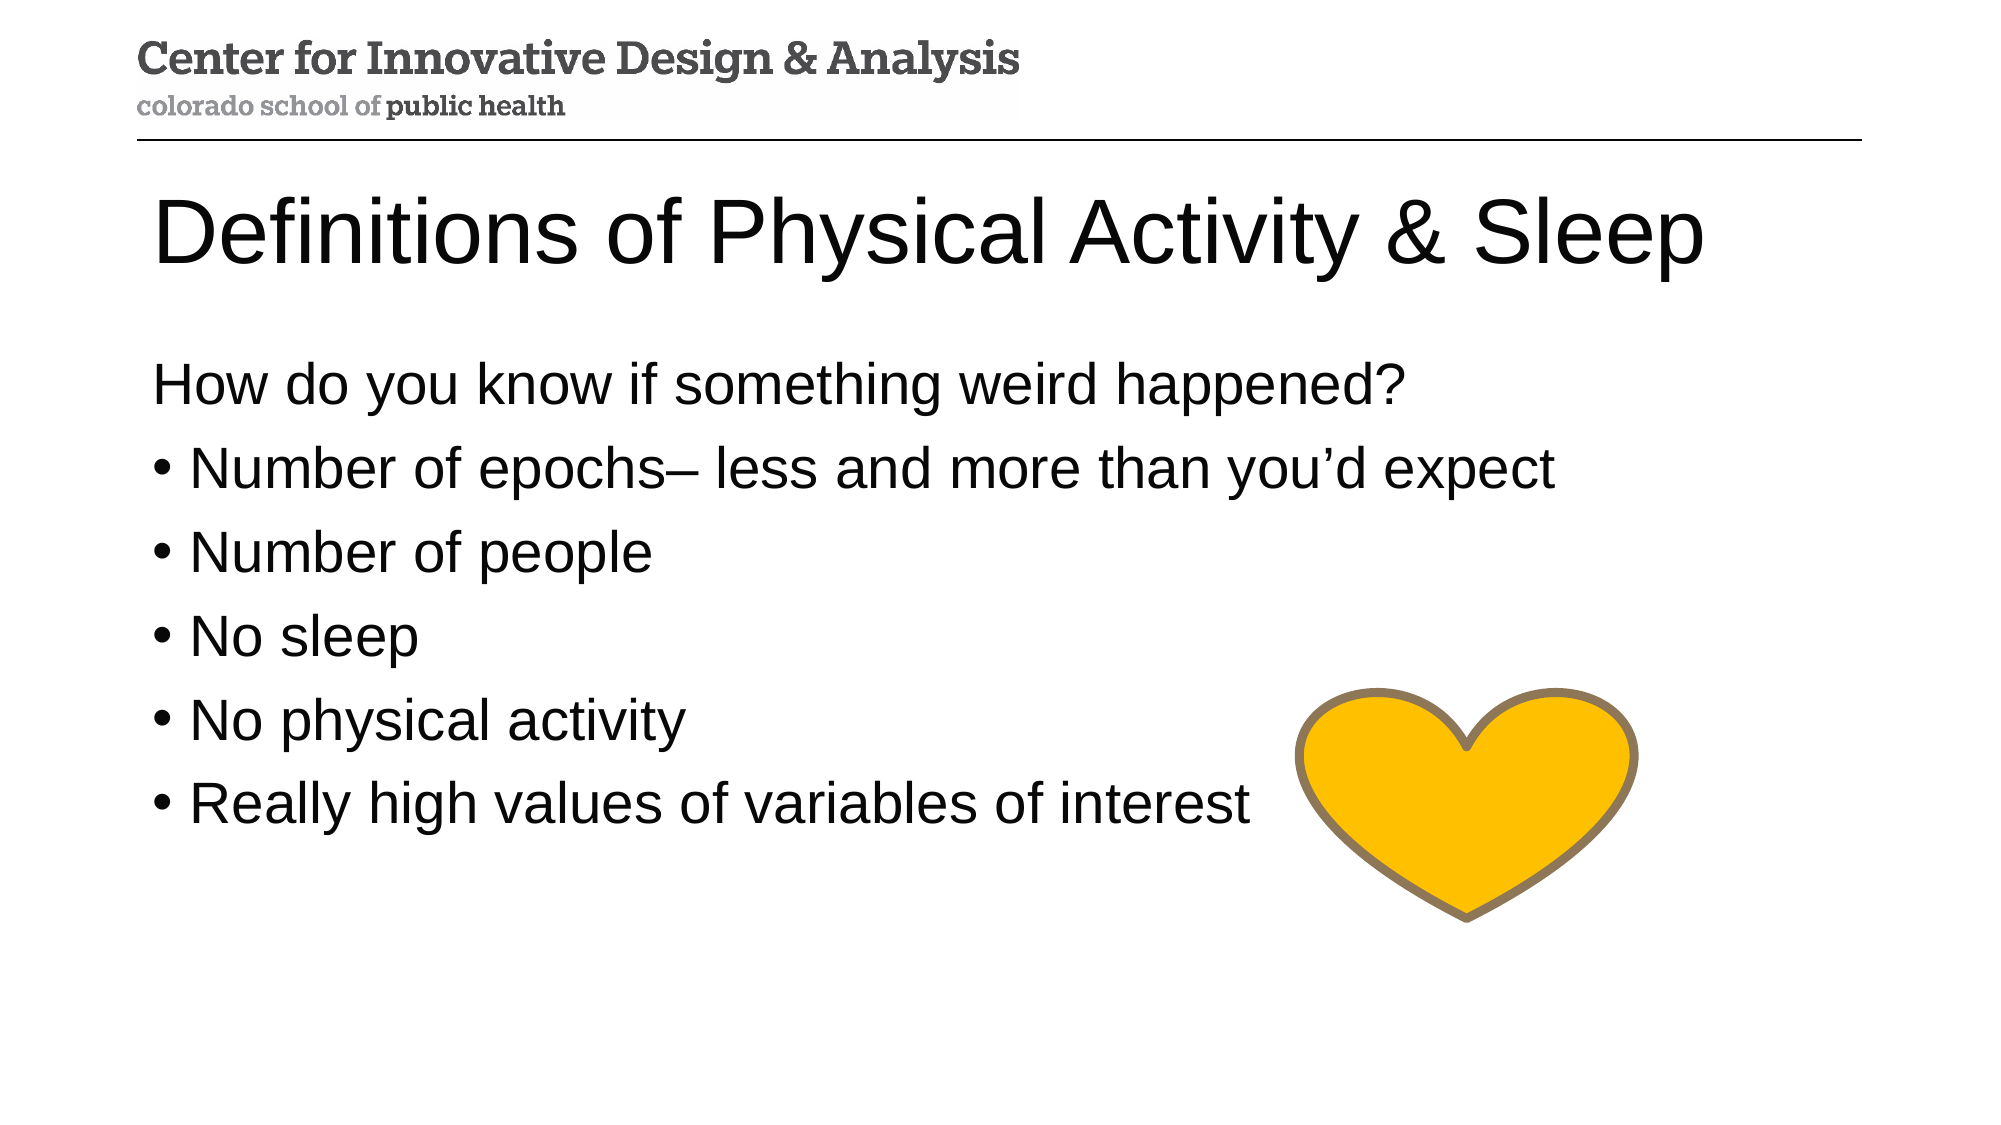

# Definitions of Physical Activity & Sleep
How do you know if something weird happened?
Number of epochs– less and more than you’d expect
Number of people
No sleep
No physical activity
Really high values of variables of interest